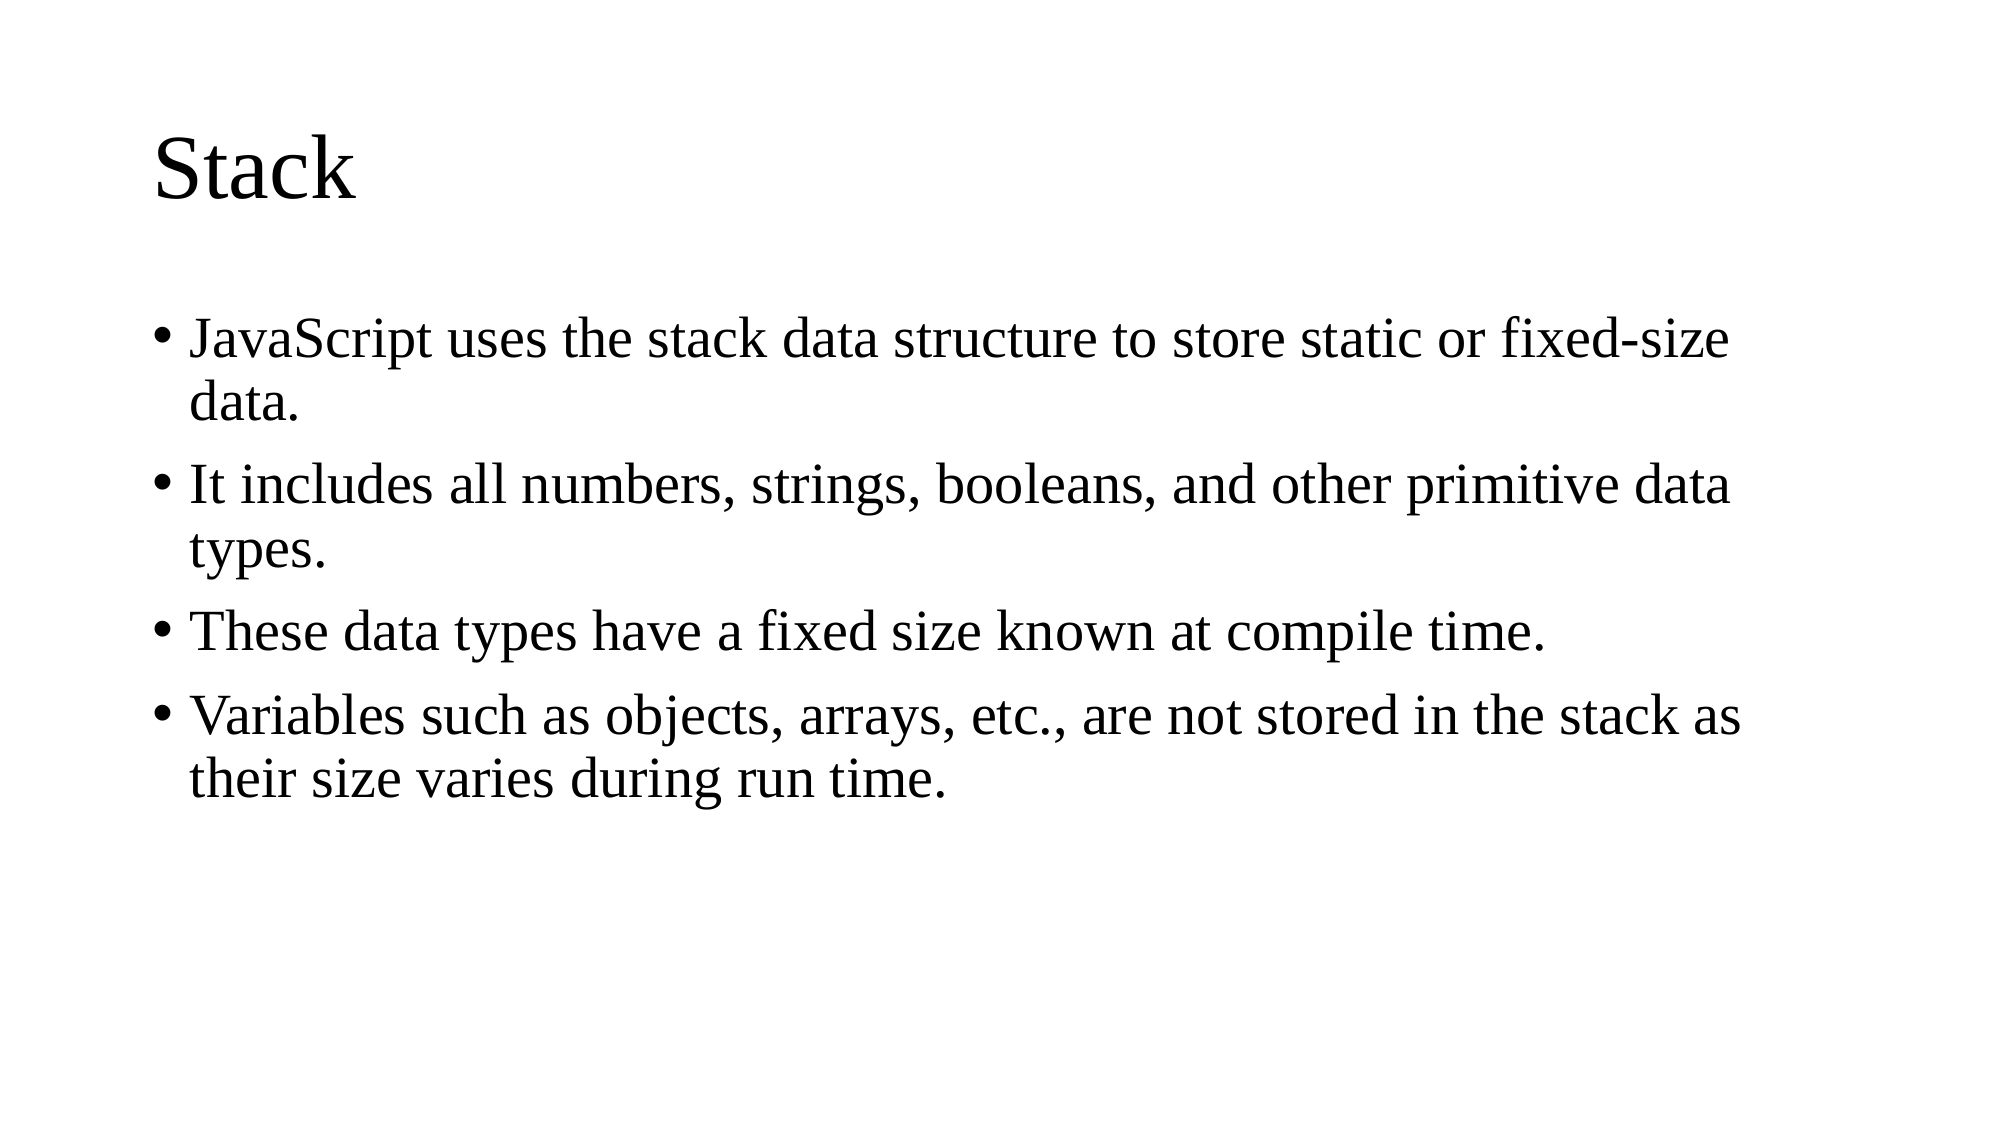

# Stack
JavaScript uses the stack data structure to store static or fixed-size data.
It includes all numbers, strings, booleans, and other primitive data types.
These data types have a fixed size known at compile time.
Variables such as objects, arrays, etc., are not stored in the stack as their size varies during run time.